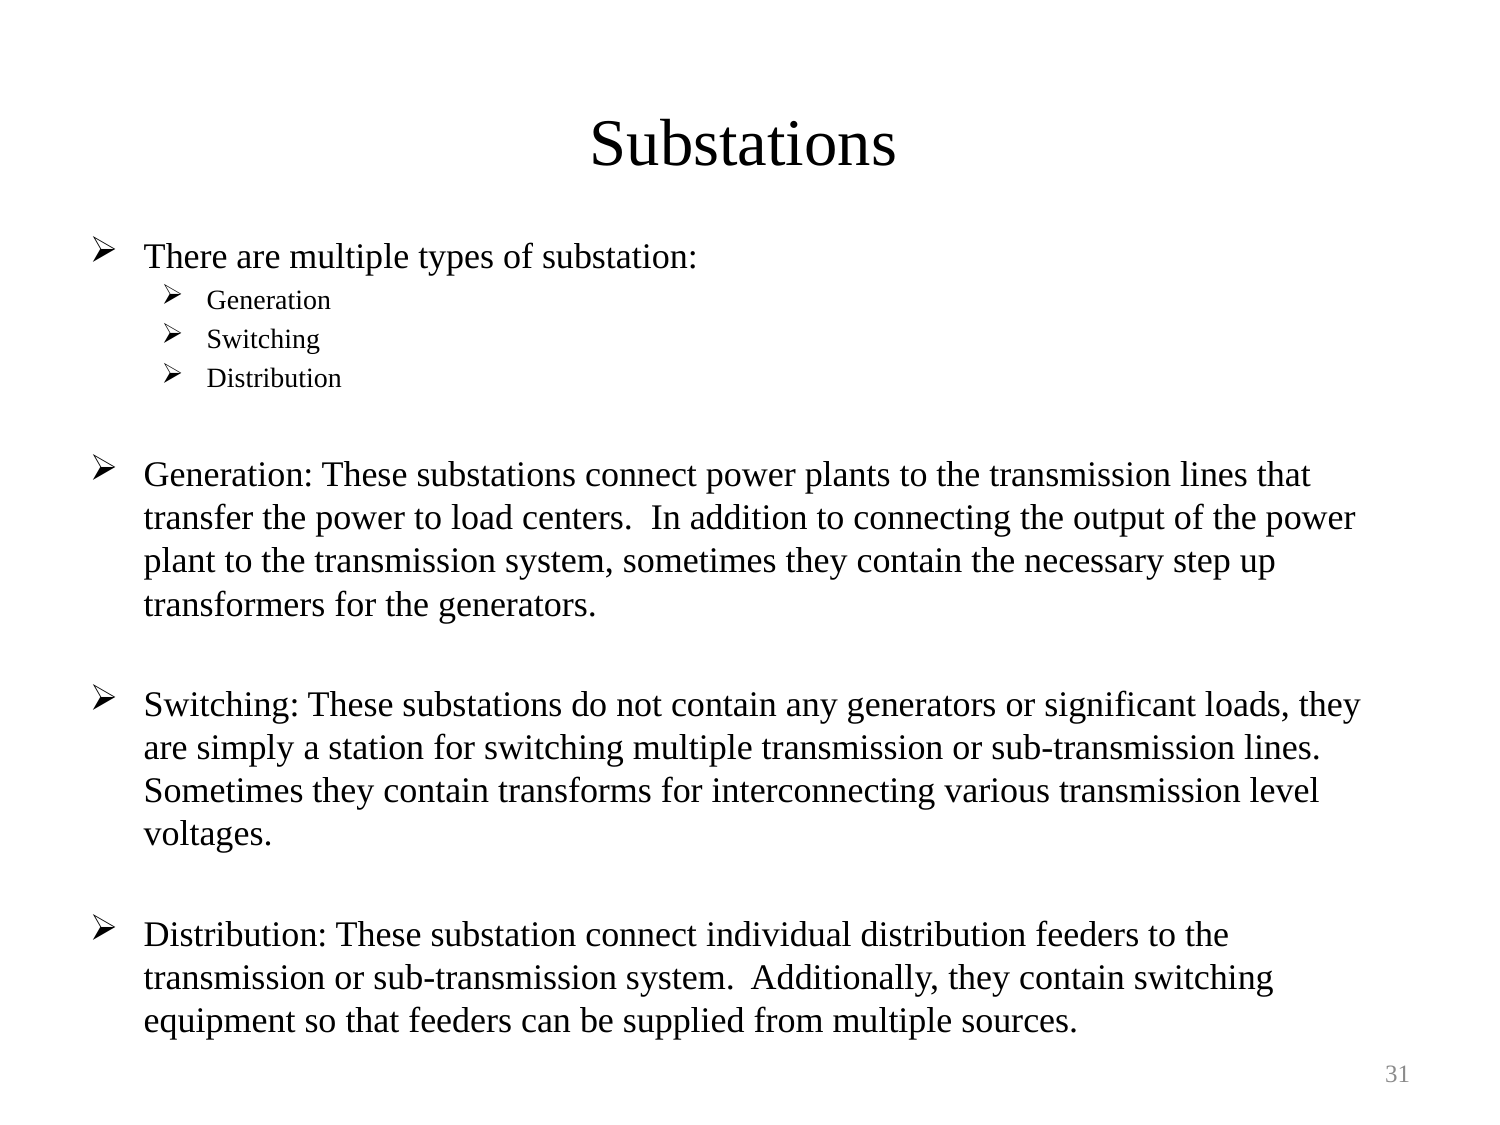

# Substations

There are multiple types of substation:
Generation
Switching
Distribution

Generation: These substations connect power plants to the transmission lines that transfer the power to load centers.  In addition to connecting the output of the power plant to the transmission system, sometimes they contain the necessary step up transformers for the generators.

Switching: These substations do not contain any generators or significant loads, they are simply a station for switching multiple transmission or sub-transmission lines.  Sometimes they contain transforms for interconnecting various transmission level voltages.

Distribution: These substation connect individual distribution feeders to the transmission or sub-transmission system.  Additionally, they contain switching equipment so that feeders can be supplied from multiple sources.
31